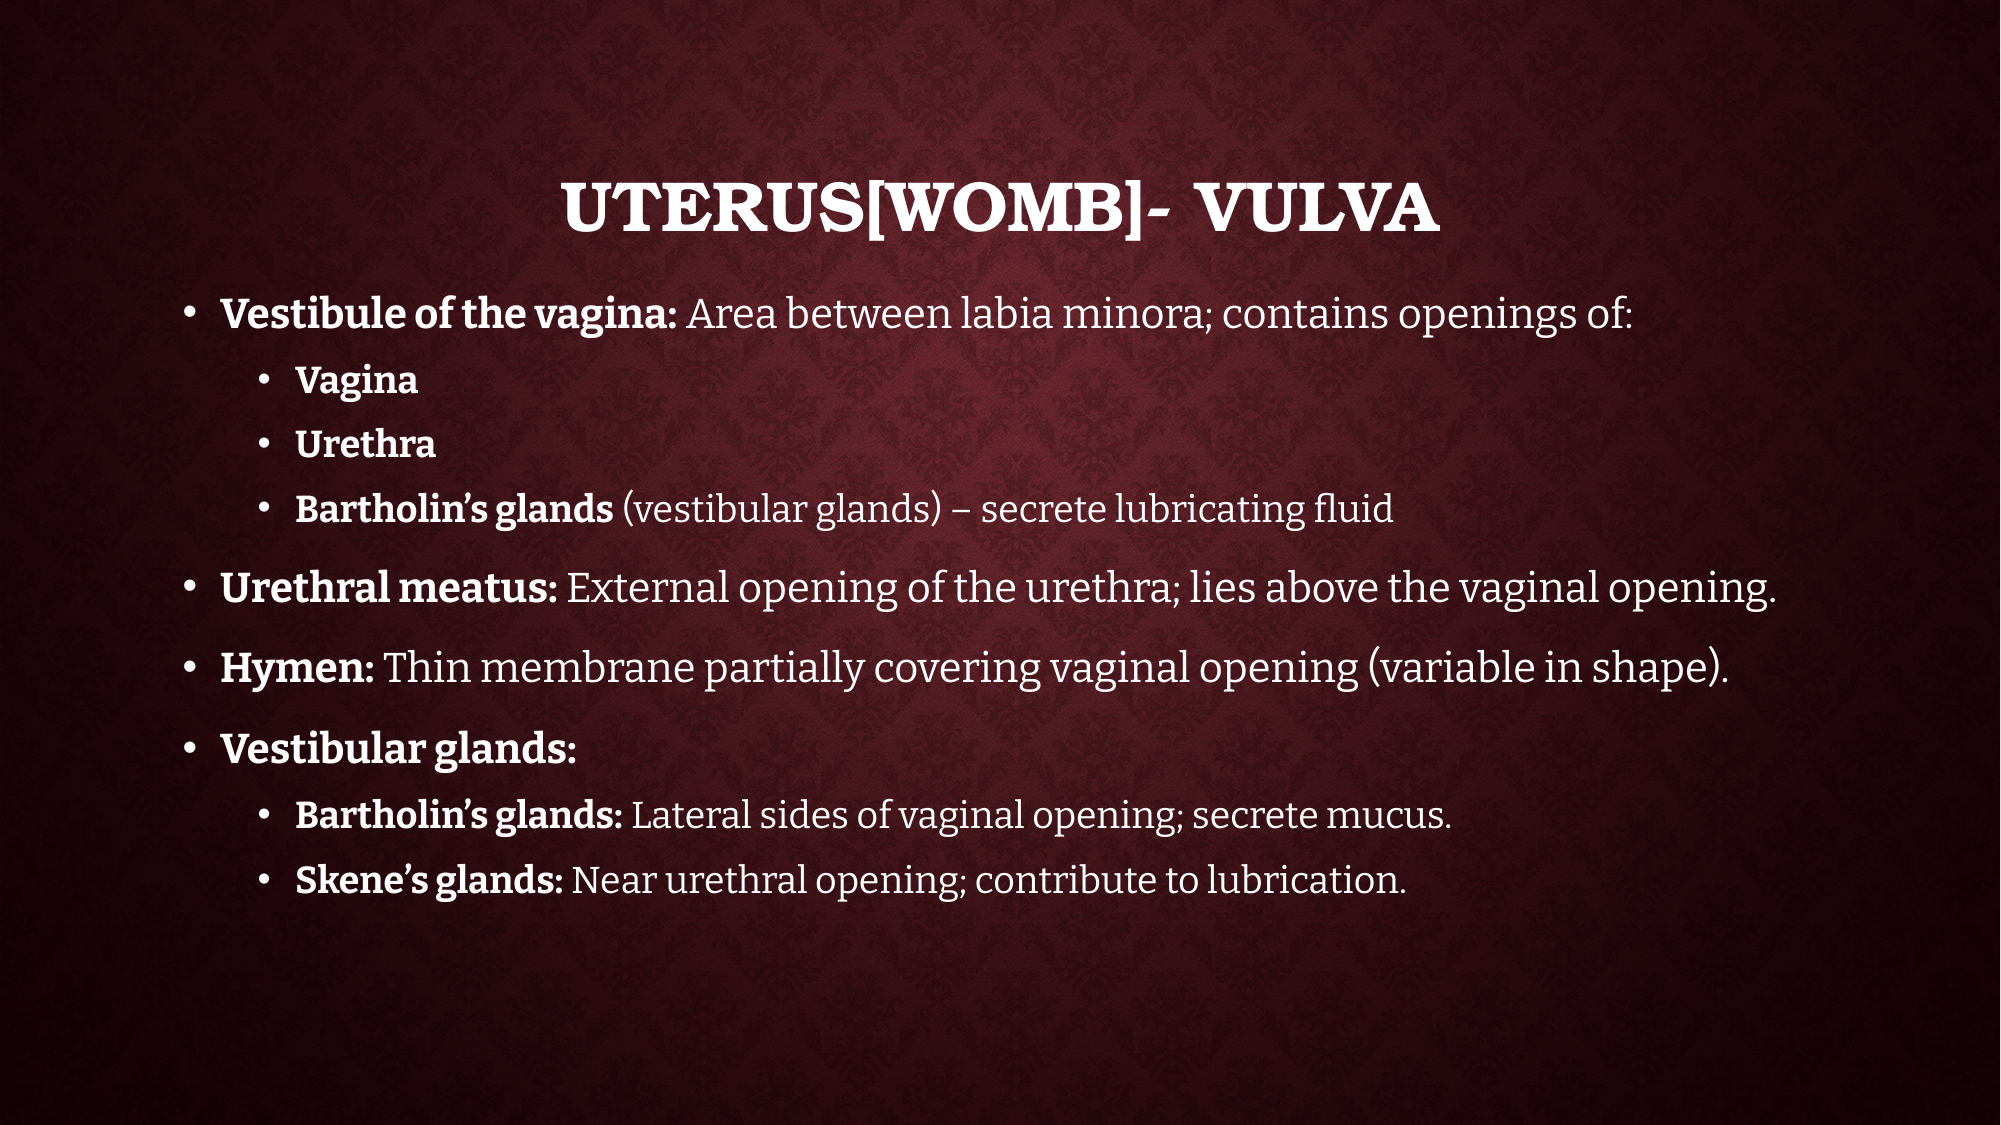

# Uterus[womb]- vulva
Vestibule of the vagina: Area between labia minora; contains openings of:
Vagina
Urethra
Bartholin’s glands (vestibular glands) – secrete lubricating fluid
Urethral meatus: External opening of the urethra; lies above the vaginal opening.
Hymen: Thin membrane partially covering vaginal opening (variable in shape).
Vestibular glands:
Bartholin’s glands: Lateral sides of vaginal opening; secrete mucus.
Skene’s glands: Near urethral opening; contribute to lubrication.